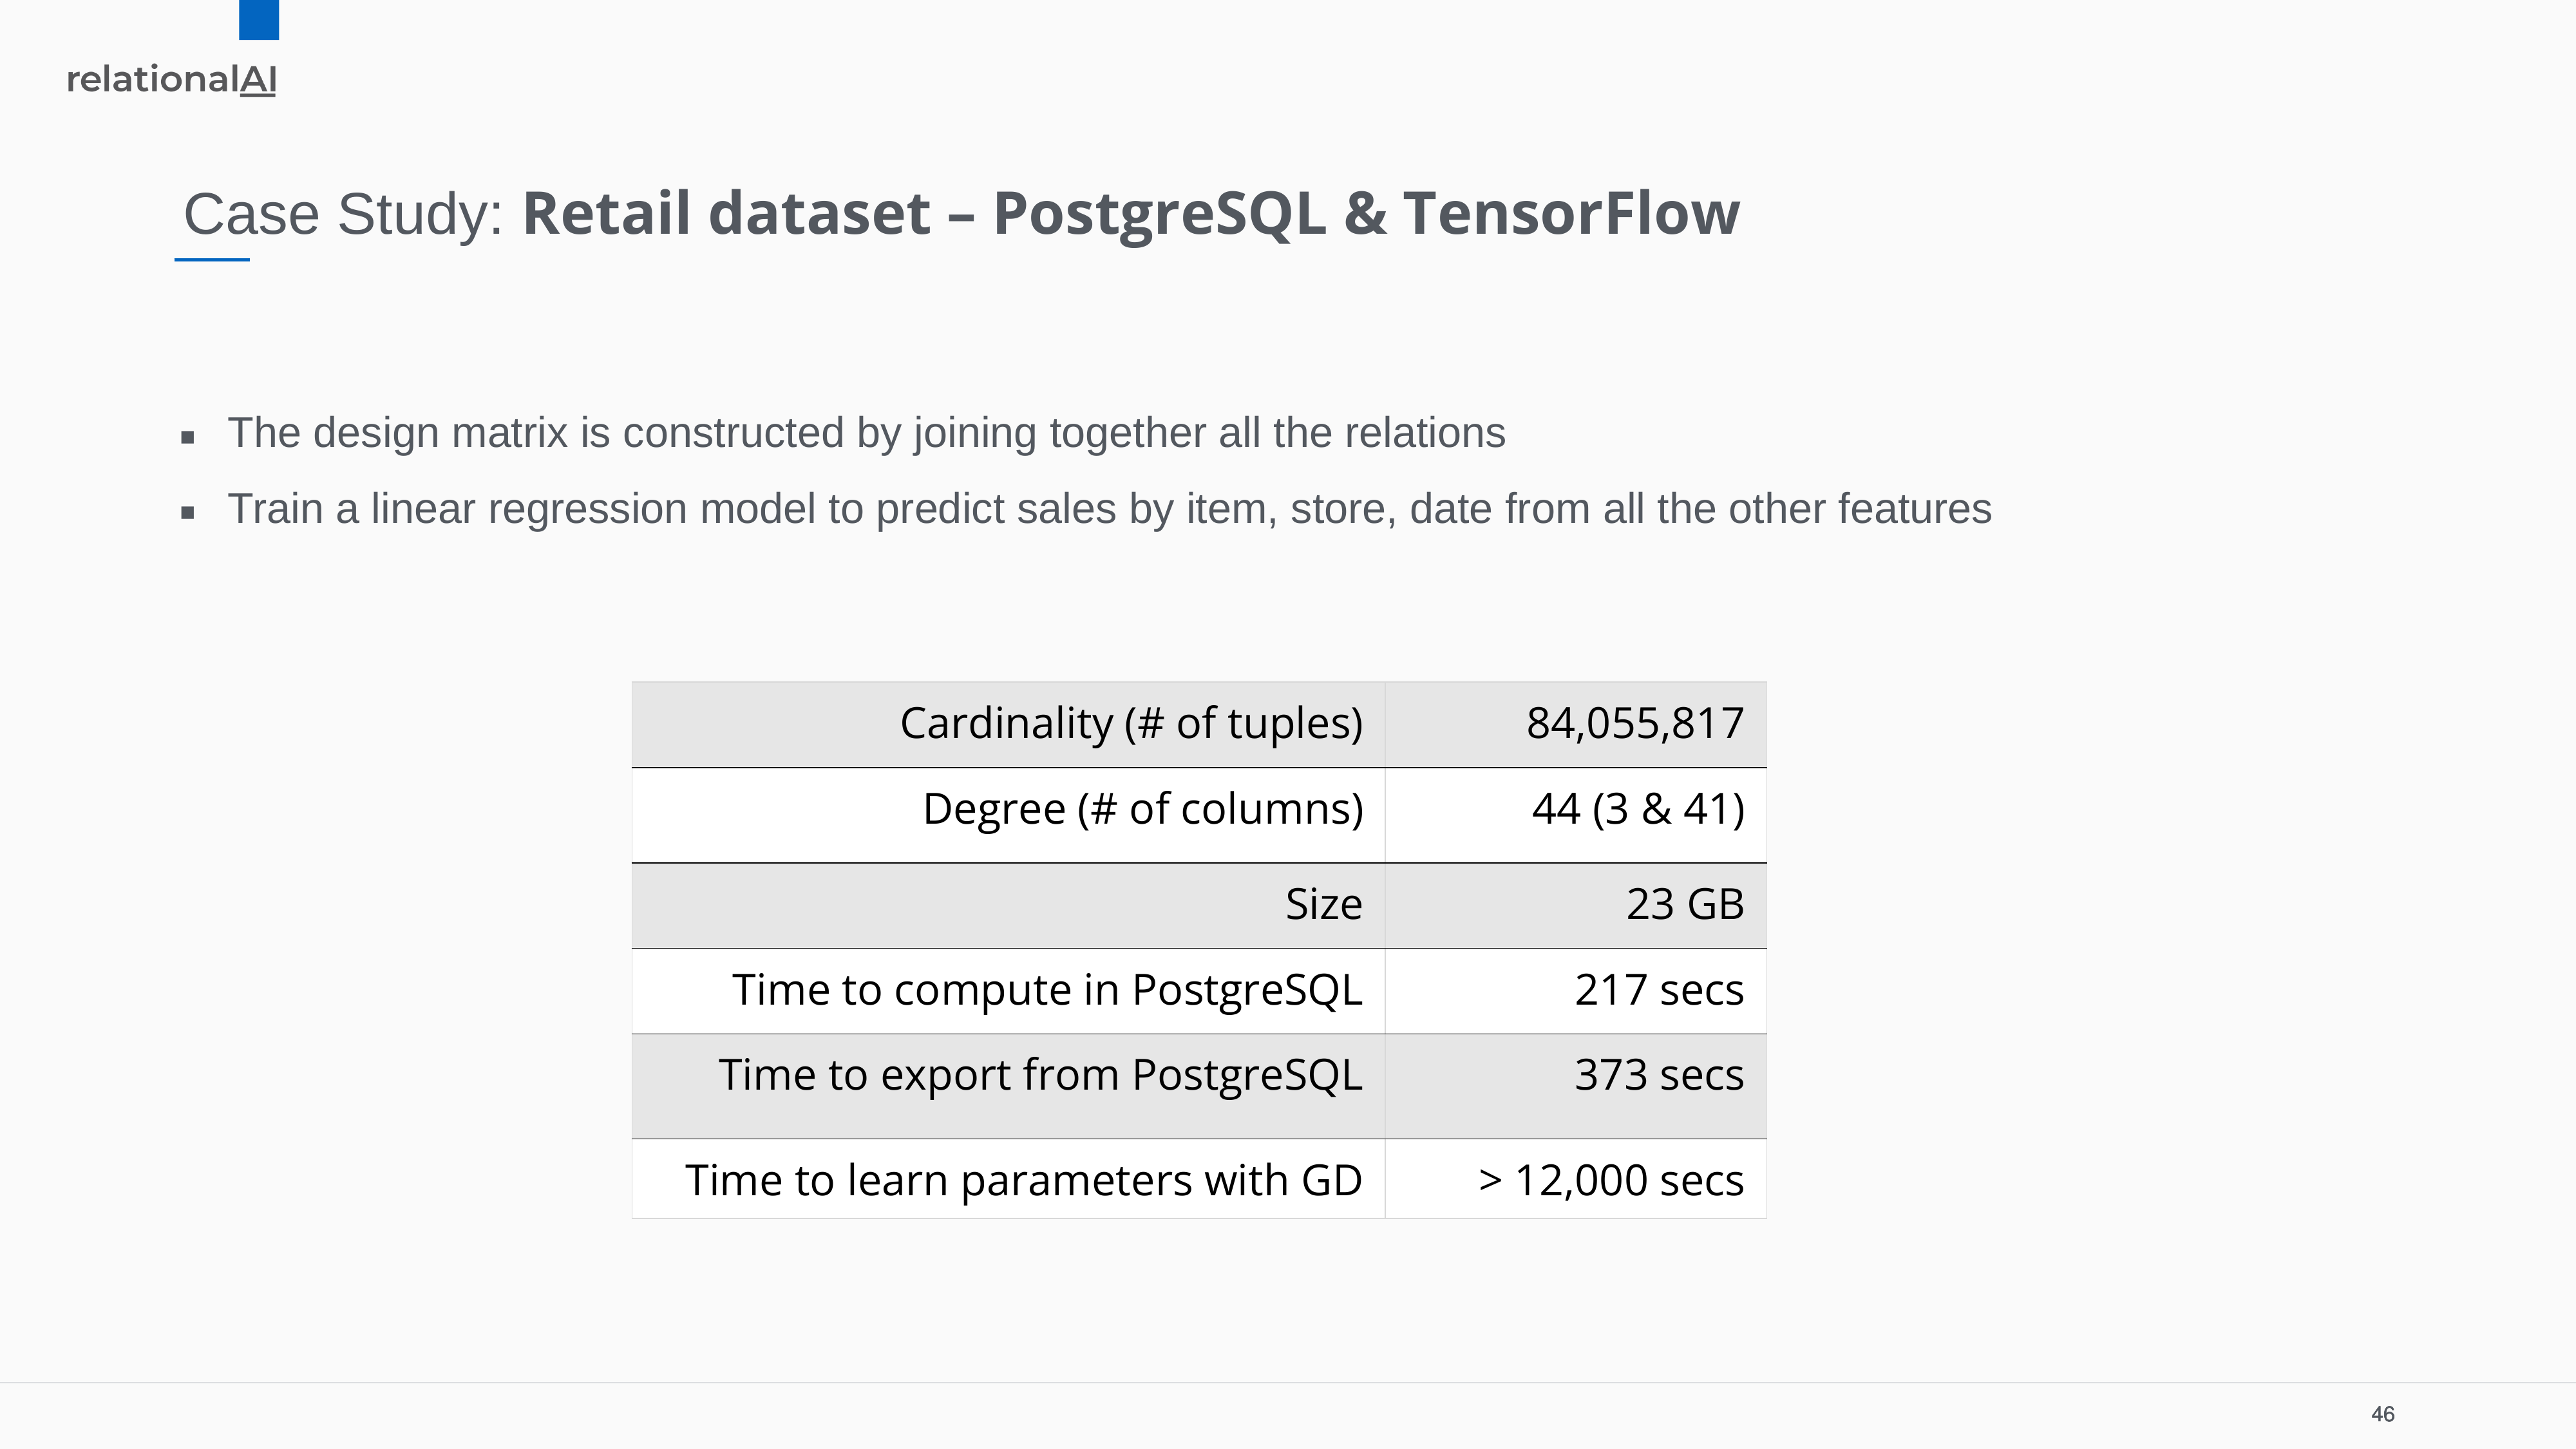

# Case Study: Retail dataset – PostgreSQL & TensorFlow
The design matrix is constructed by joining together all the relations
Train a linear regression model to predict sales by item, store, date from all the other features
| Cardinality (# of tuples) | 84,055,817 |
| --- | --- |
| Degree (# of columns) | 44 (3 & 41) |
| Size | 23 GB |
| Time to compute in PostgreSQL | 217 secs |
| Time to export from PostgreSQL | 373 secs |
| Time to learn parameters with GD | > 12,000 secs |
46